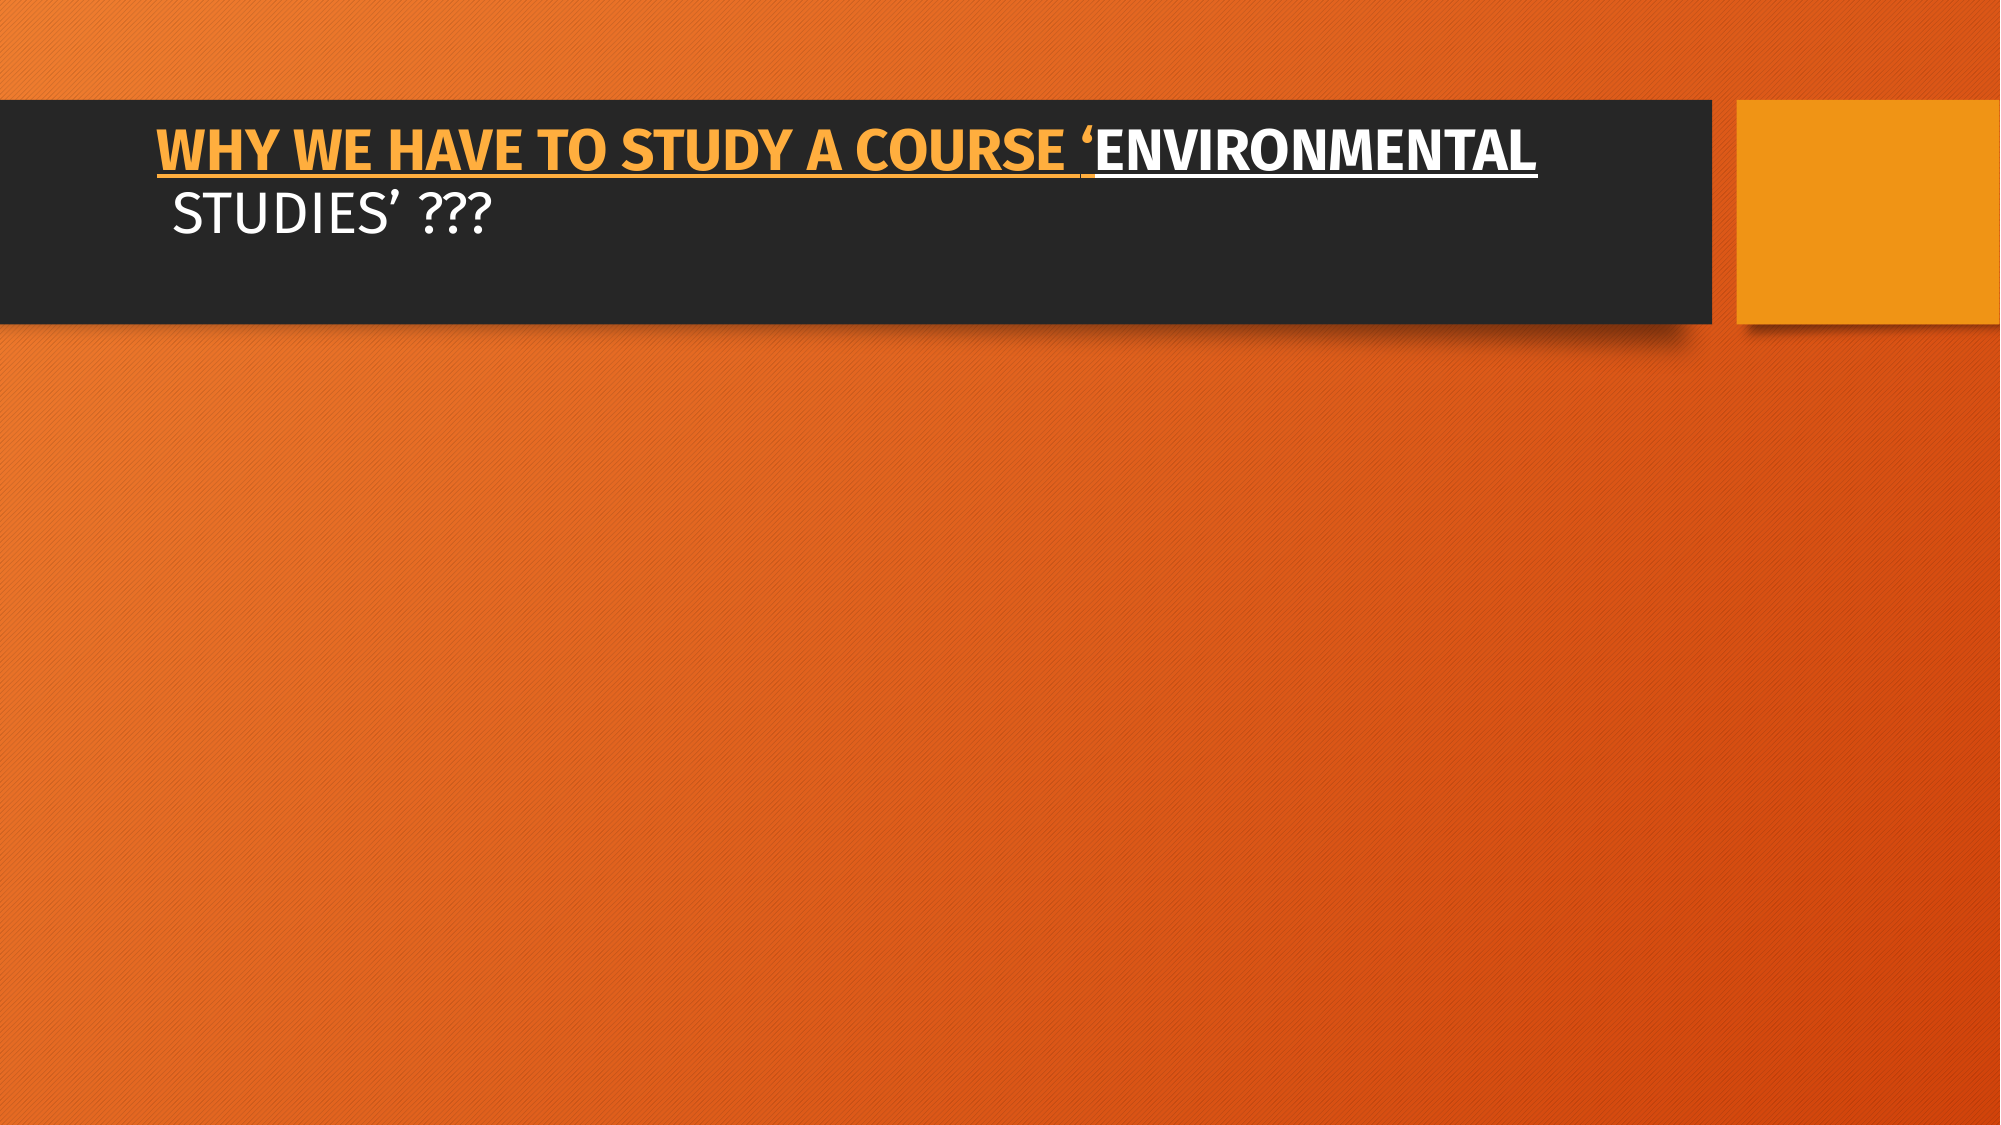

# WHY WE HAVE TO STUDY A COURSE ‘ENVIRONMENTAL STUDIES’ ???